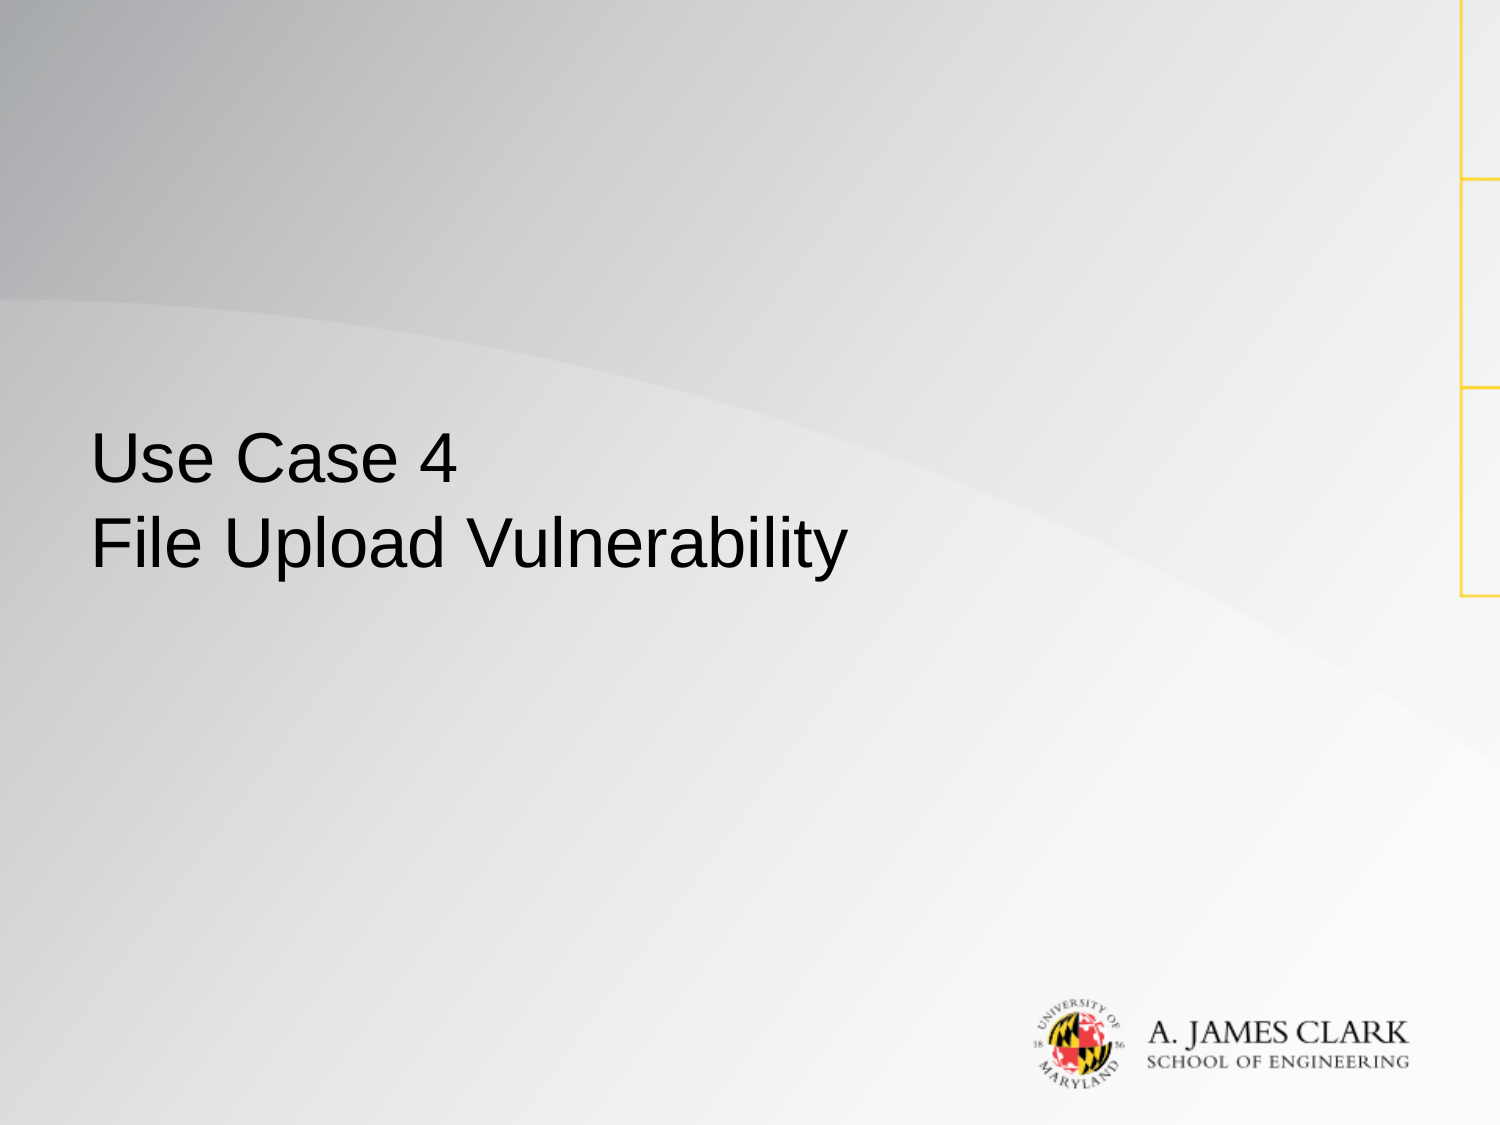

# Use Case 4 File Upload Vulnerability